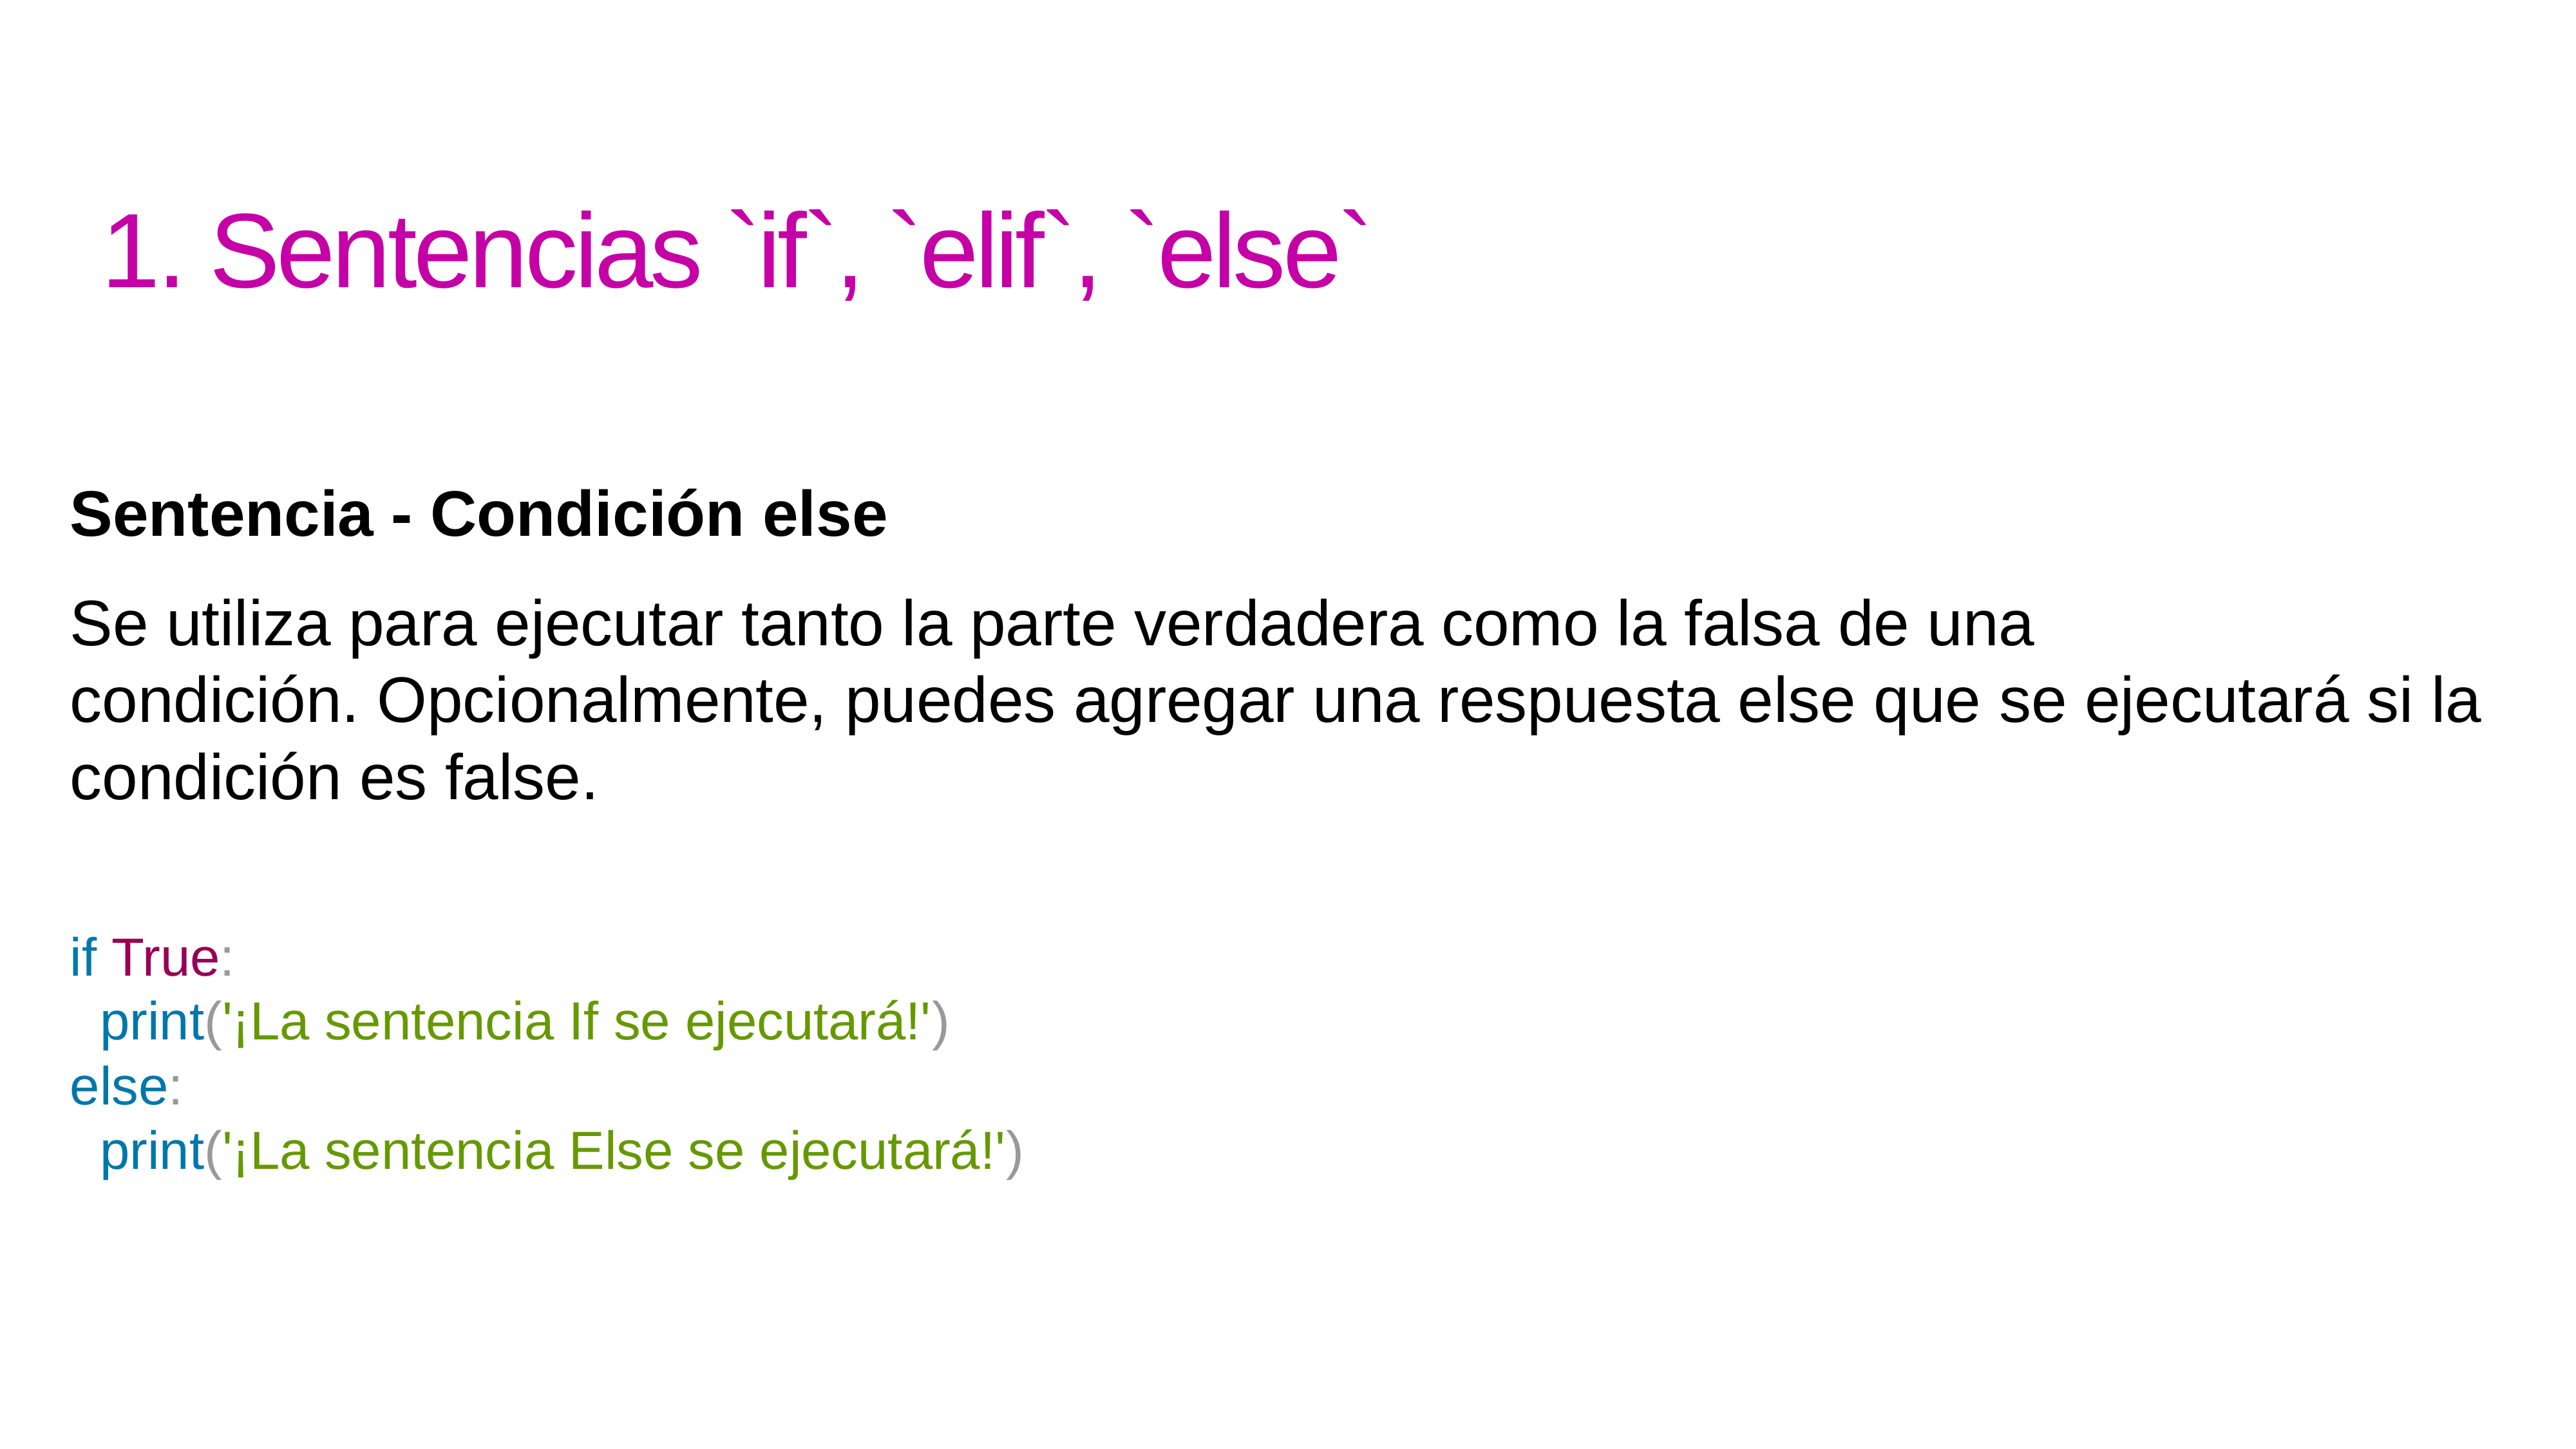

1. Sentencias `if`, `elif`, `else`
Sentencia - Condición else
Se utiliza para ejecutar tanto la parte verdadera como la falsa de una condición. Opcionalmente, puedes agregar una respuesta else que se ejecutará si la condición es false.

if True:
  print('¡La sentencia If se ejecutará!')
else:
  print('¡La sentencia Else se ejecutará!')